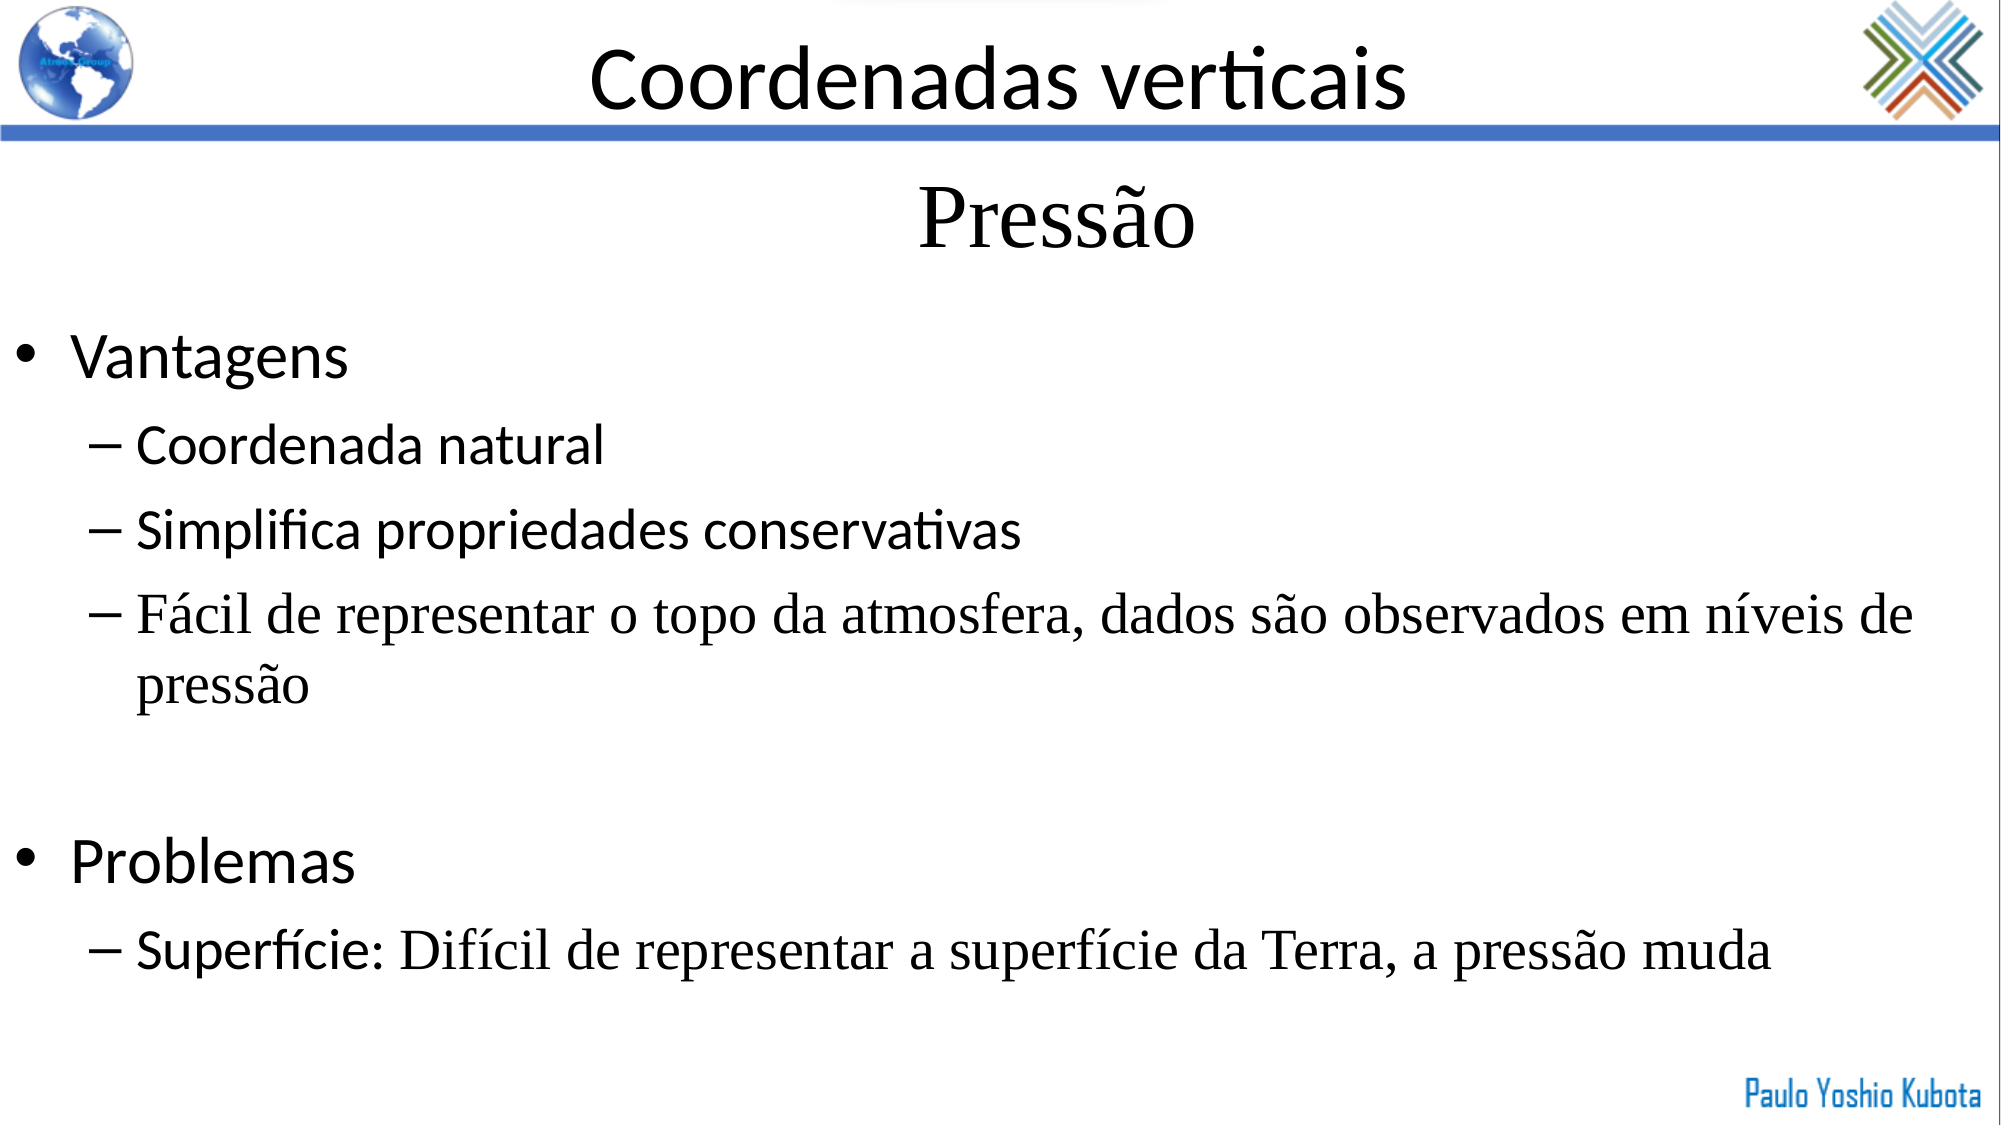

Coordenadas verticais
Pressão
Vantagens
Coordenada natural
Simplifica propriedades conservativas
Fácil de representar o topo da atmosfera, dados são observados em níveis de pressão

Problemas
Superfície: Difícil de representar a superfície da Terra, a pressão muda